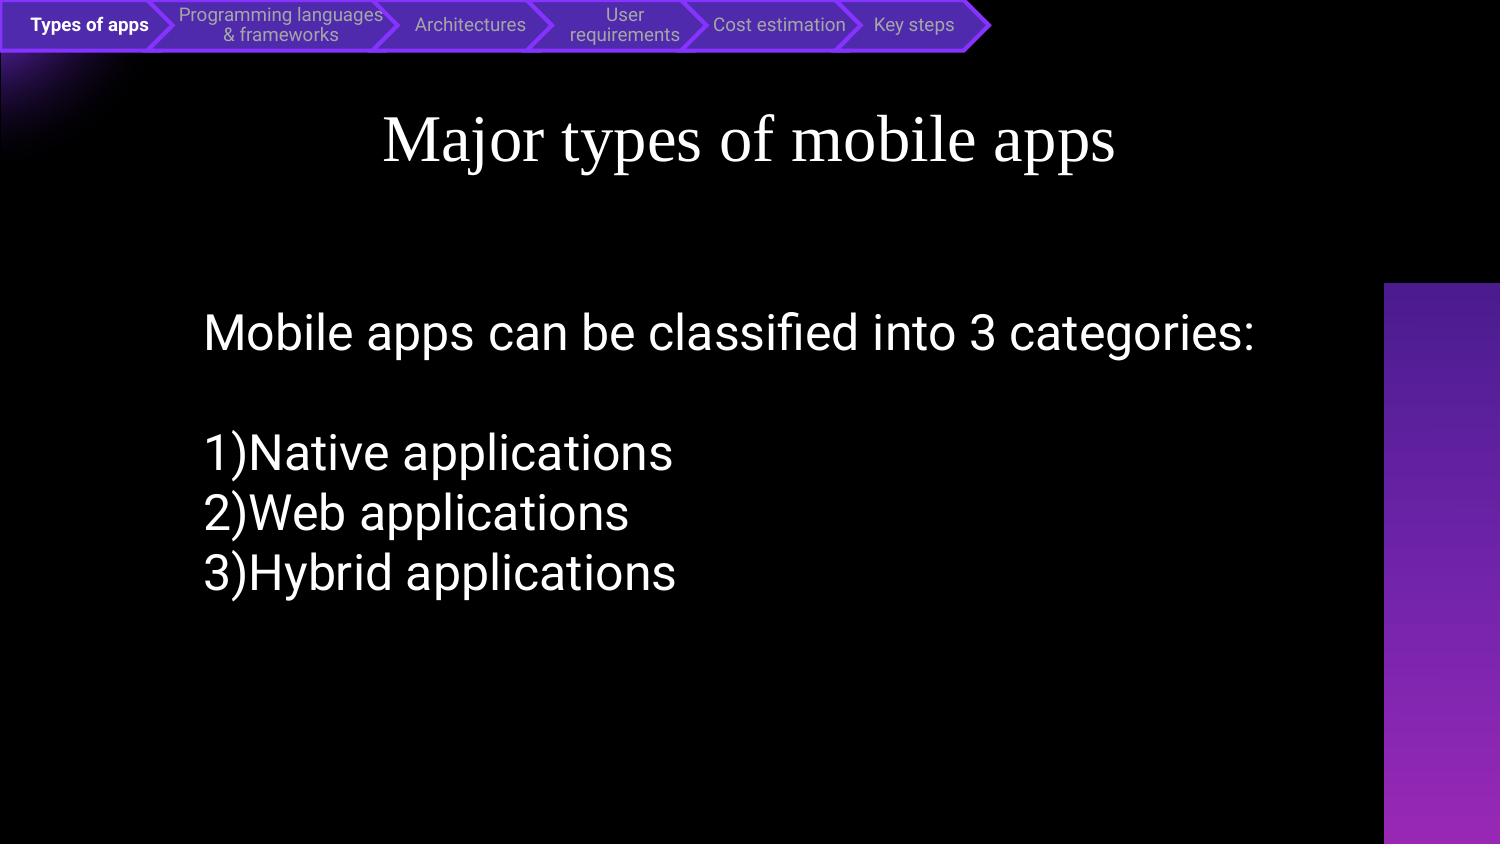

Types of apps
Programming languages & frameworks
Architectures
User requirements
Cost estimation
Key steps
# Major types of mobile apps
Mobile apps can be classified into 3 categories:

1)Native applications
2)Web applications
3)Hybrid applications